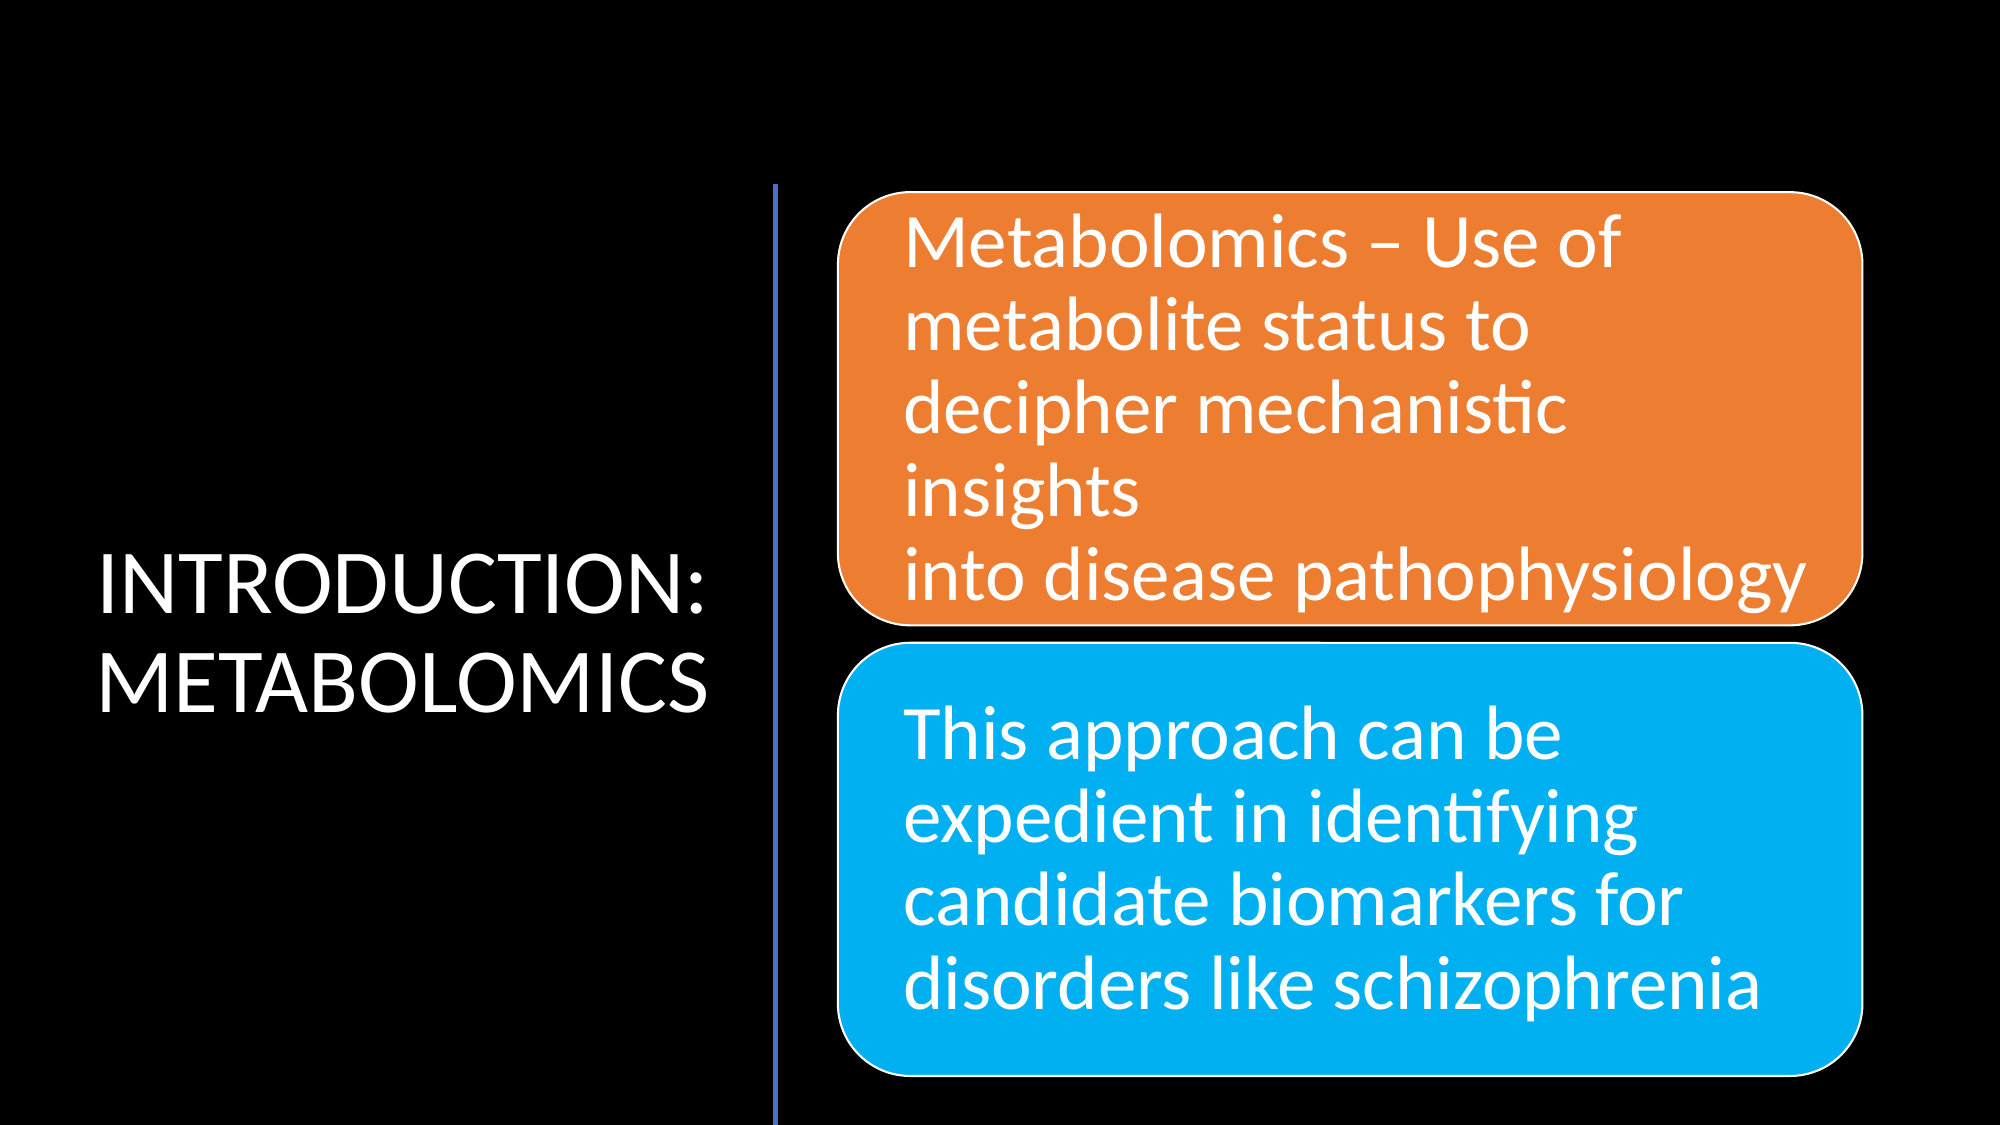

# INTRODUCTION: METABOLOMICS
Metabolomics – Use of metabolite status to decipher mechanistic insights into disease pathophysiology
This approach can be expedient in identifying candidate biomarkers for disorders like schizophrenia